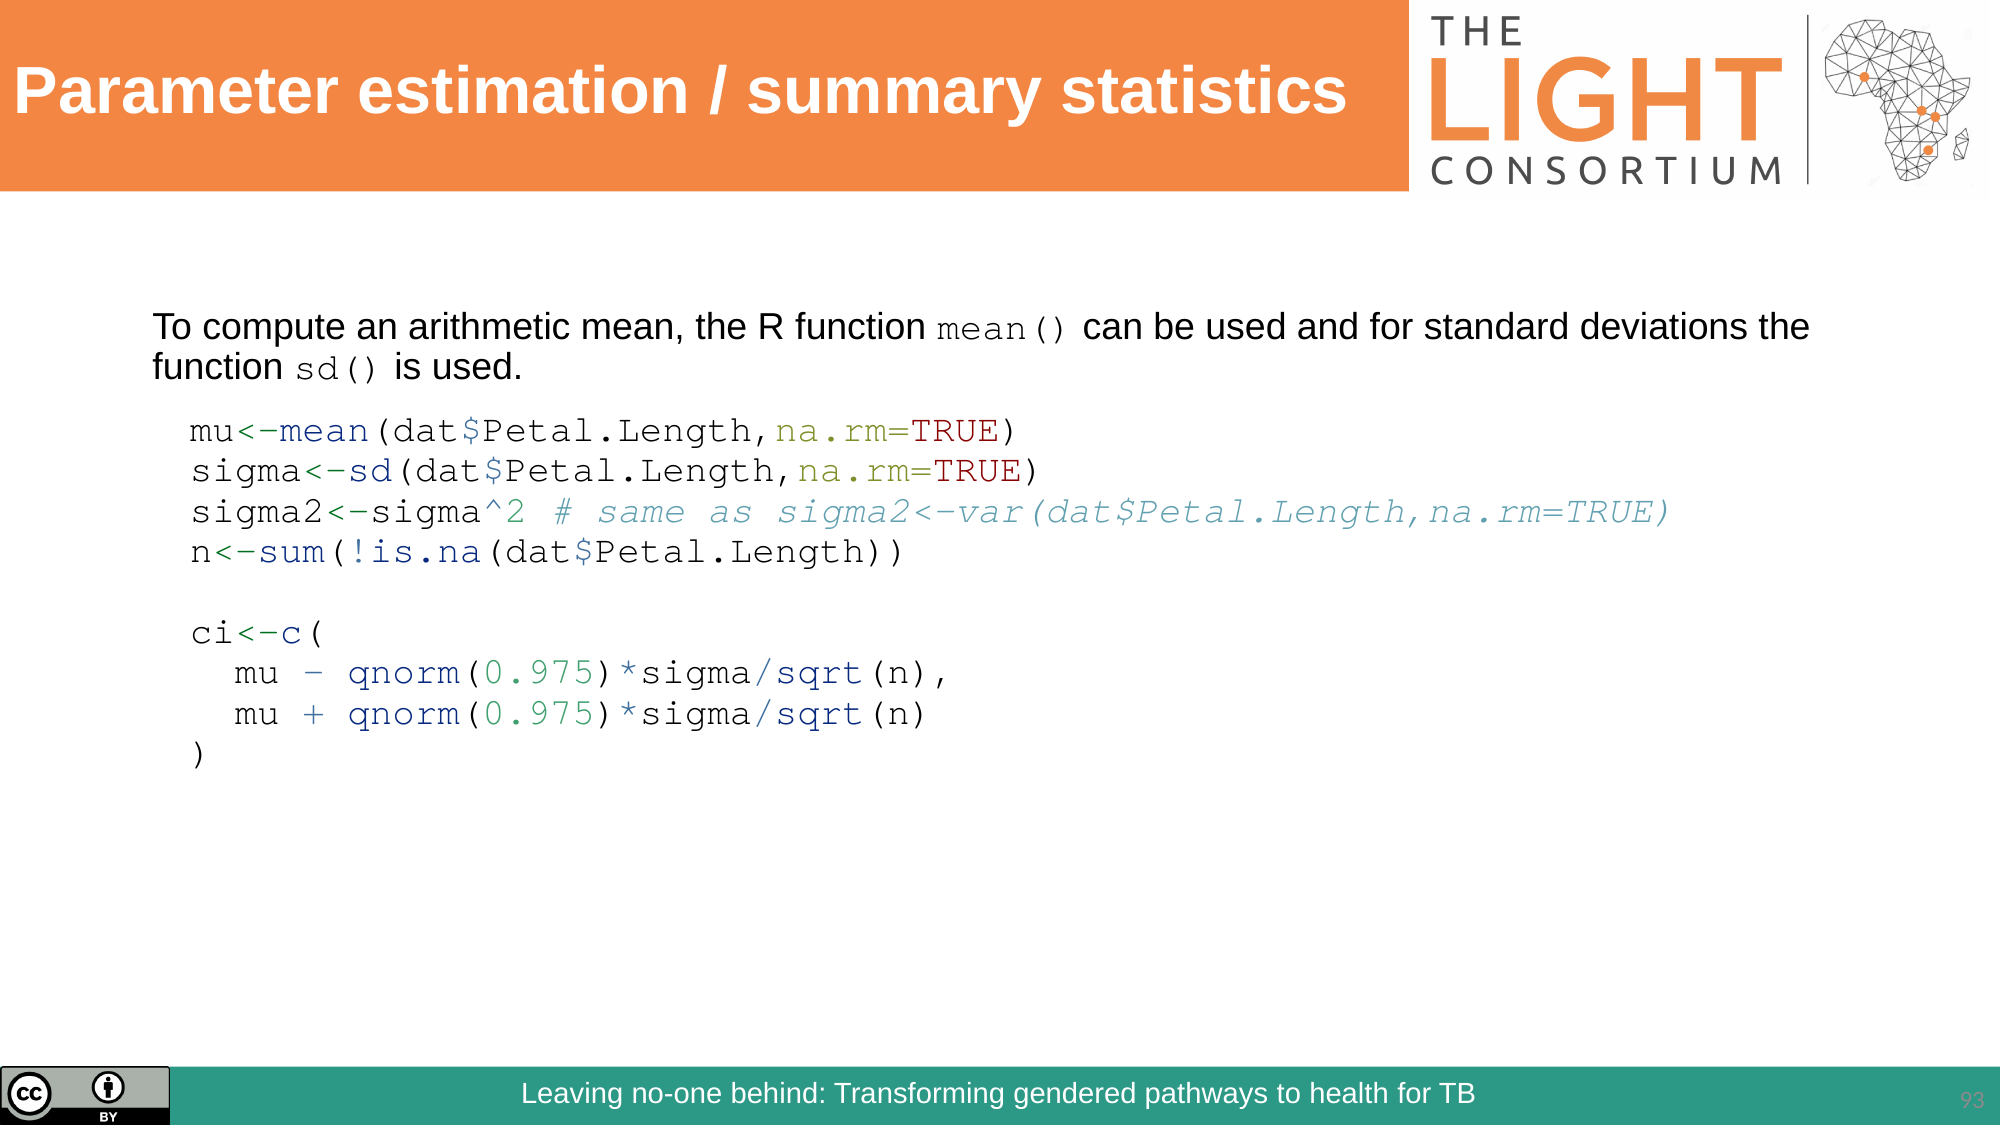

# Parameter estimation / summary statistics
To compute an arithmetic mean, the R function mean() can be used and for standard deviations the function sd() is used.
mu<-mean(dat$Petal.Length,na.rm=TRUE)
sigma<-sd(dat$Petal.Length,na.rm=TRUE)
sigma2<-sigma^2 # same as sigma2<-var(dat$Petal.Length,na.rm=TRUE)
n<-sum(!is.na(dat$Petal.Length))
ci<-c(
  mu - qnorm(0.975)*sigma/sqrt(n),
  mu + qnorm(0.975)*sigma/sqrt(n)
)
93